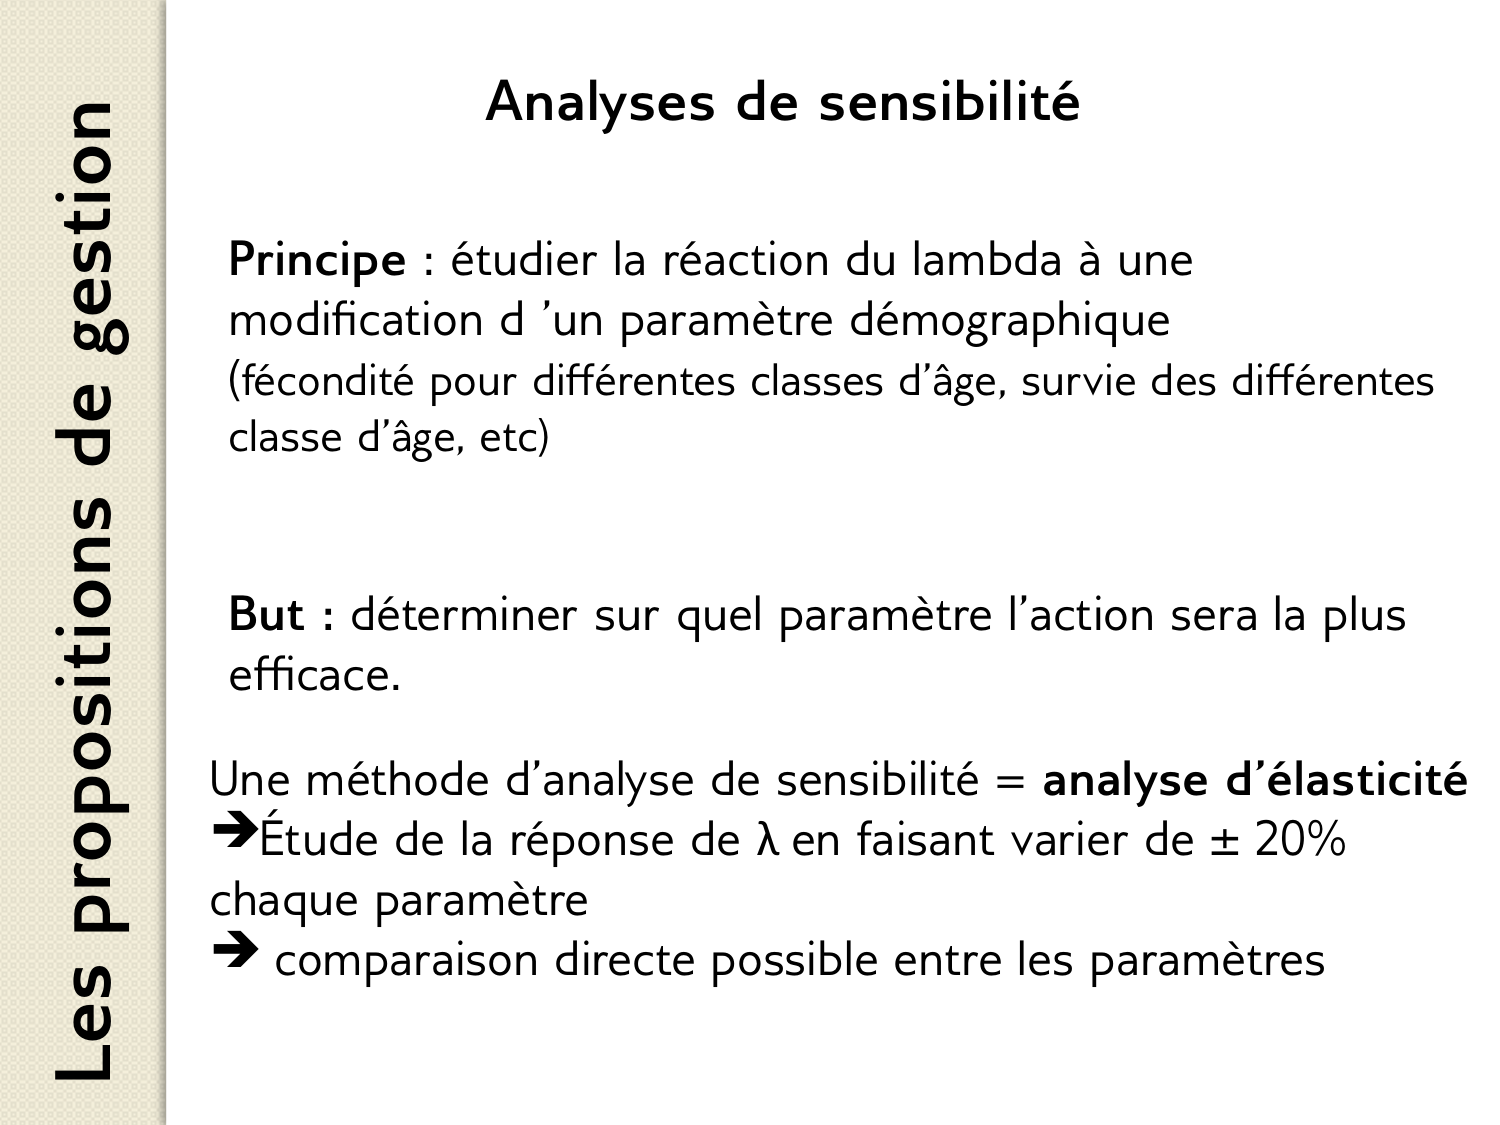

Analyses de sensibilité
Principe : étudier la réaction du lambda à une modification d ’un paramètre démographique
(fécondité pour différentes classes d’âge, survie des différentes classe d’âge, etc)

But : déterminer sur quel paramètre l’action sera la plus efficace.
Les propositions de gestion
Une méthode d’analyse de sensibilité = analyse d’élasticité
Étude de la réponse de λ en faisant varier de ± 20% chaque paramètre
 comparaison directe possible entre les paramètres